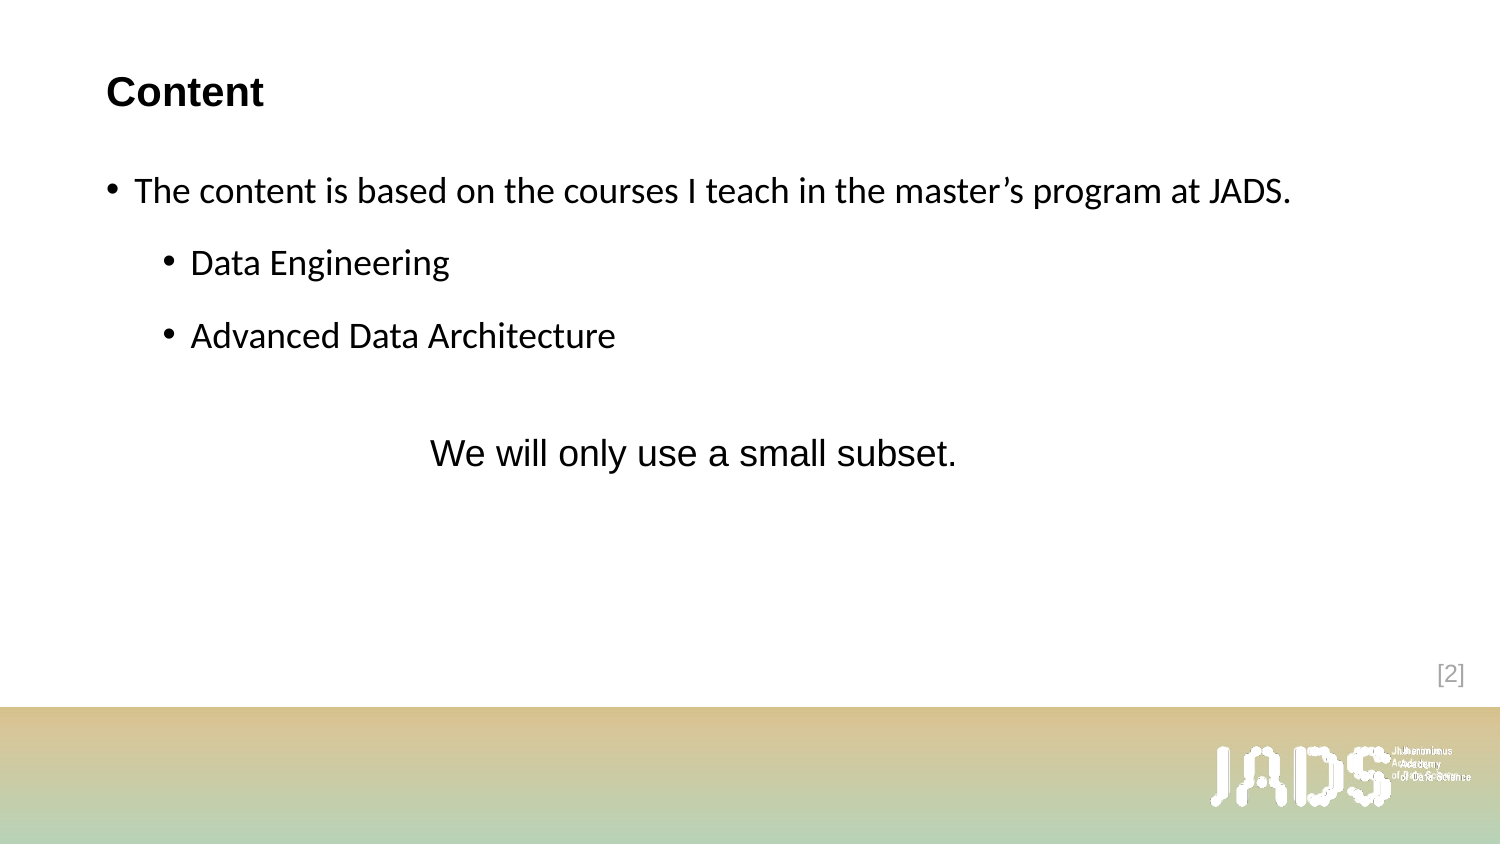

# Content
The content is based on the courses I teach in the master’s program at JADS.
Data Engineering
Advanced Data Architecture
We will only use a small subset.
[2]